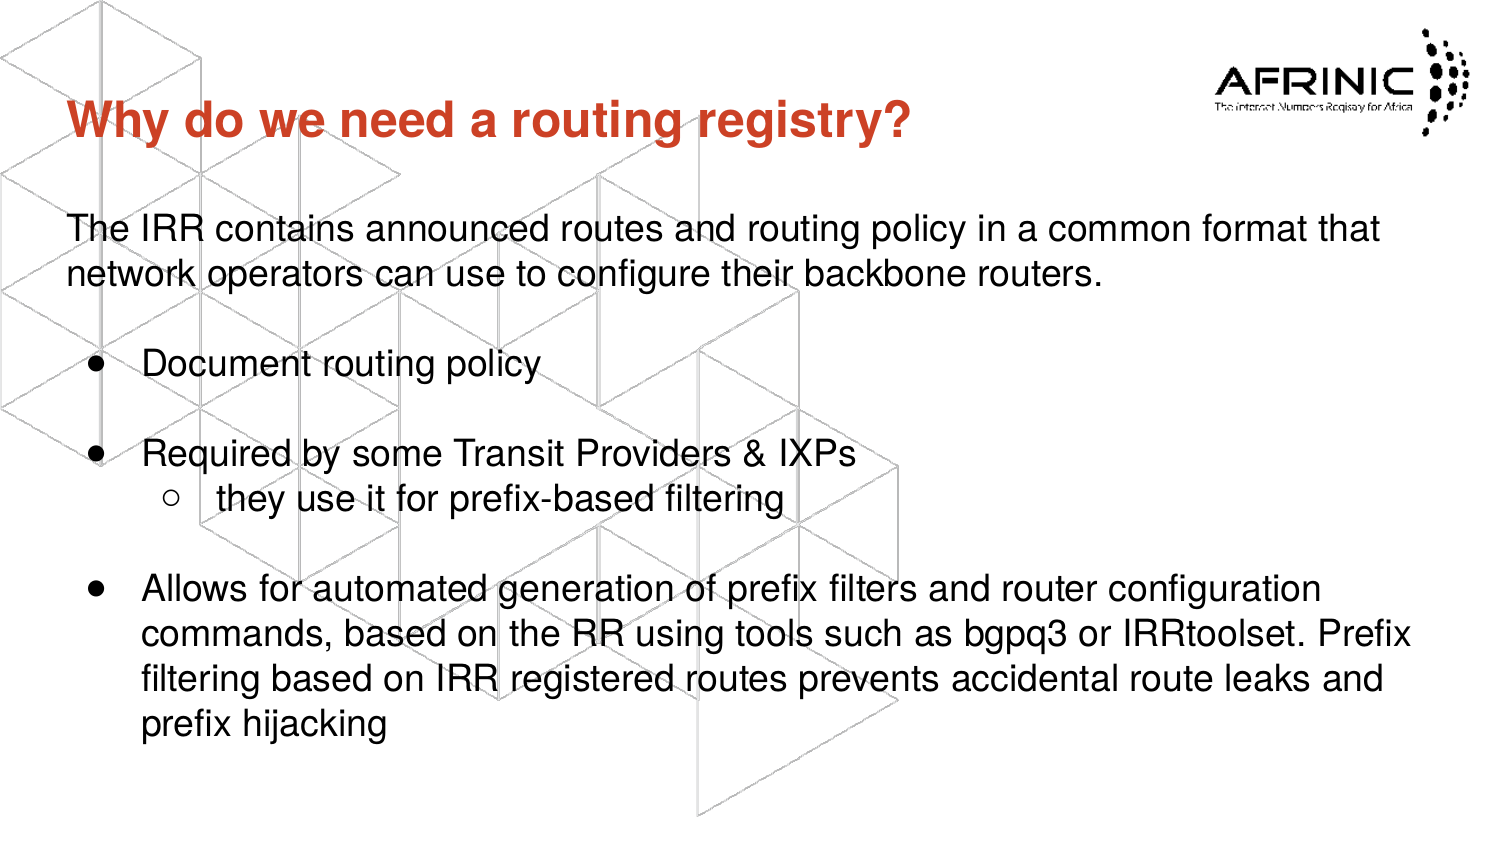

# Why do we need a routing registry?
The IRR contains announced routes and routing policy in a common format that network operators can use to configure their backbone routers.

Document routing policy

Required by some Transit Providers & IXPs
they use it for prefix-based filtering

Allows for automated generation of prefix filters and router configuration commands, based on the RR using tools such as bgpq3 or IRRtoolset. Prefix filtering based on IRR registered routes prevents accidental route leaks and prefix hijacking